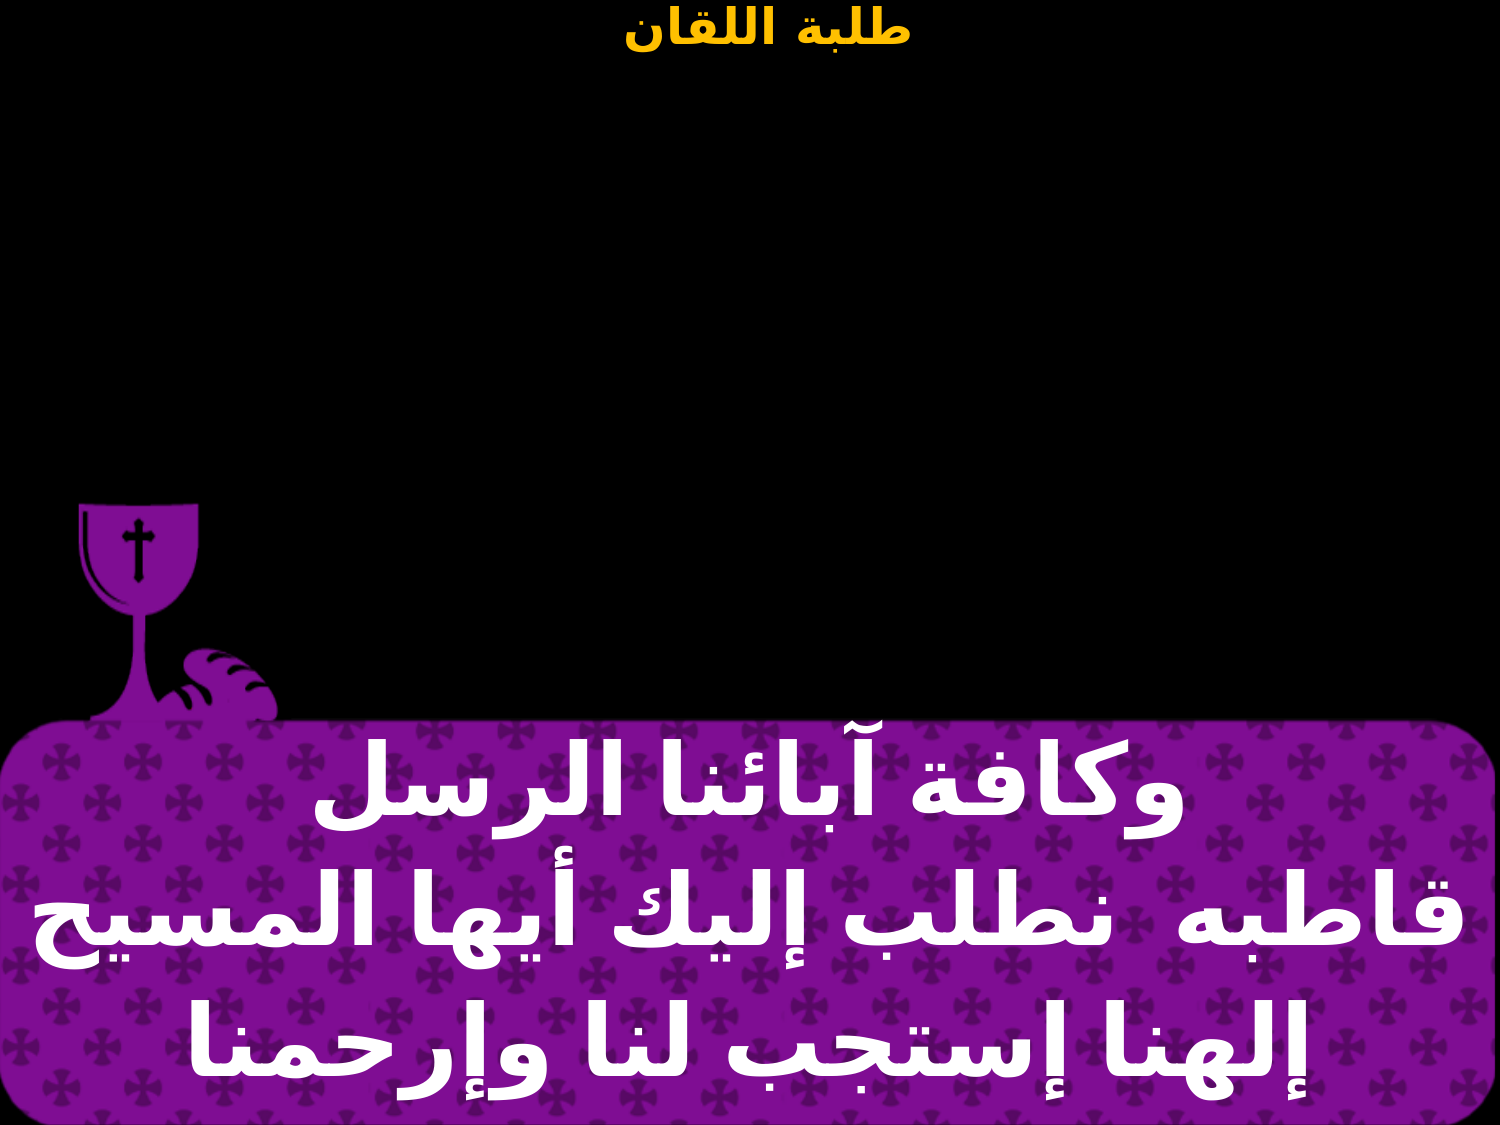

| وكافة آبائنا الرسل قاطبه  نطلب إليك أيها المسيح إلهنا إستجب لنا وإرحمنا |
| --- |